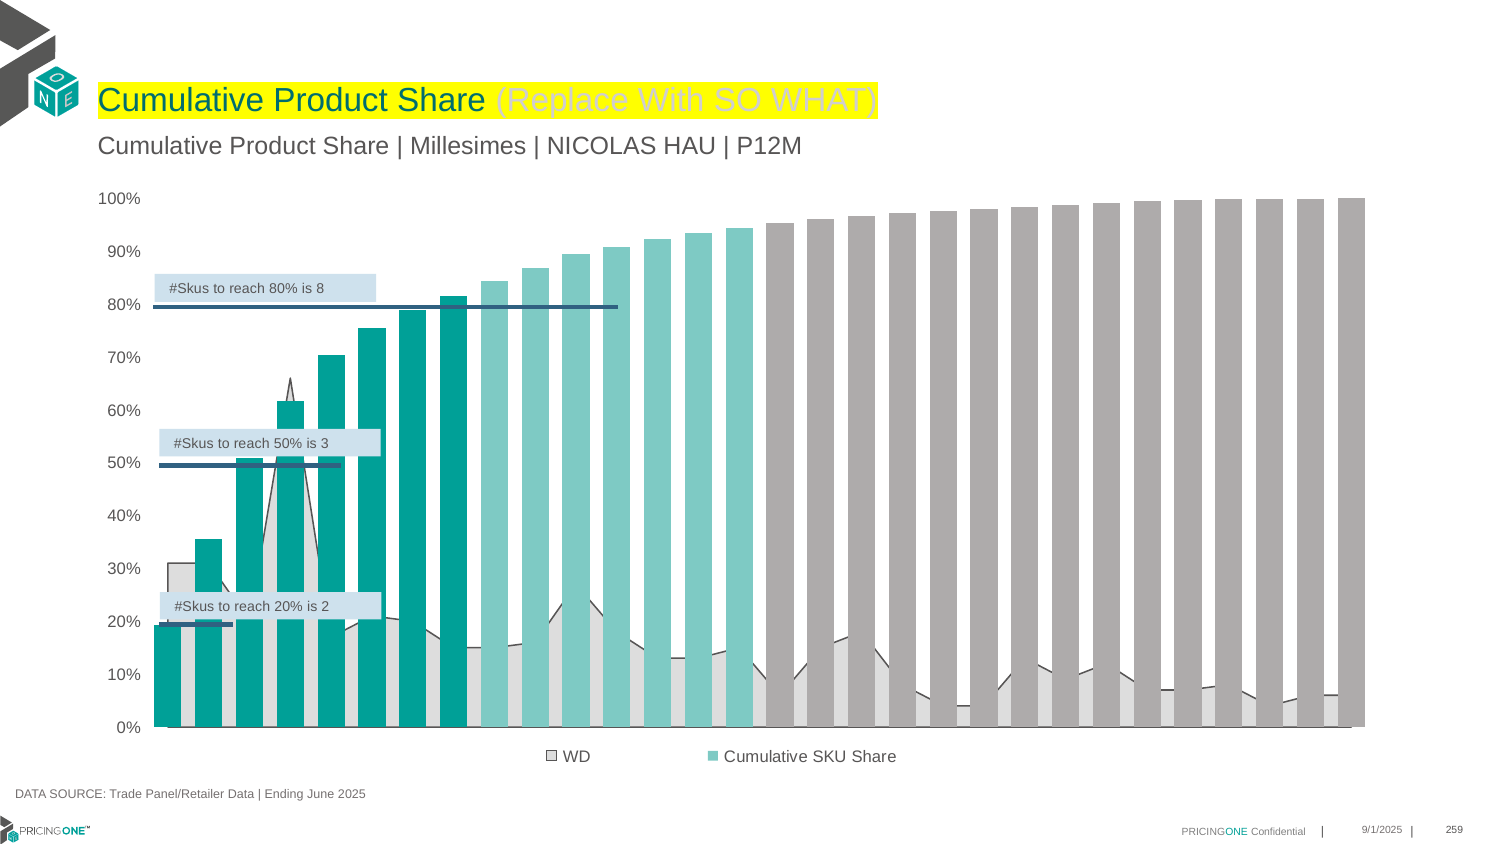

# Cumulative Product Share (Replace With SO WHAT)
Cumulative Product Share | Millesimes | NICOLAS HAU | P12M

### Chart

| Category | WD | Cumulative SKU Share |
|---|---|---|
| Dom Perigno | 0.31 | 0.19200052801795262 |
| Dom Perigno | 0.31 | 0.35526807911468994 |
| Ruinart | 0.2 | 0.508107275647372 |
| Malard | 0.66 | 0.6158009372318659 |
| Roederer | 0.17 | 0.7033419136250633 |
| Laurent Per | 0.21 | 0.7546256572723473 |
| Ruinart | 0.2 | 0.7883968054913868 |
| Dom Perigno | 0.15 | 0.8158977405231779 |
| Roederer | 0.15 | 0.8431566673266891 |
| Roederer | 0.16 | 0.868765538028293 |
| Roederer | 0.27 | 0.8939563945174137 |
| Bollinger | 0.18 | 0.9082788814819706 |
| Pommery | 0.13 | 0.9221833542340441 |
| Ruinart | 0.13 | 0.933865751435549 |
| Roederer | 0.15 | 0.9434140760785868 |
| Bollinger | 0.06 | 0.9526543902492687 |
| All Others | 0.15 | 0.9604866565463228 |
| De Venoge | 0.18 | 0.9661188480408336 |
| All Others | 0.08 | 0.971729038787319 |
| De Venoge | 0.04 | 0.9760191846522784 |
| Deutz | 0.04 | 0.980111323785009 |
| Roederer | 0.13 | 0.9841154599256378 |
| Roederer | 0.09 | 0.9879215893340376 |
| Veuve Clicq | 0.12 | 0.9916617164983612 |
| Bollinger | 0.07 | 0.994191802521286 |
| Laurent Per | 0.07 | 0.9965018810639564 |
| Laurent Per | 0.08 | 0.9978219259454824 |
| Malard | 0.04 | 0.9986579543704488 |
| Malard | 0.06 | 0.9994939827954152 |
| Vesselle | 0.06 | 1.0000000000000002 |
#Skus to reach 80% is 8
#Skus to reach 50% is 3
#Skus to reach 20% is 2
DATA SOURCE: Trade Panel/Retailer Data | Ending June 2025

9/1/2025
259